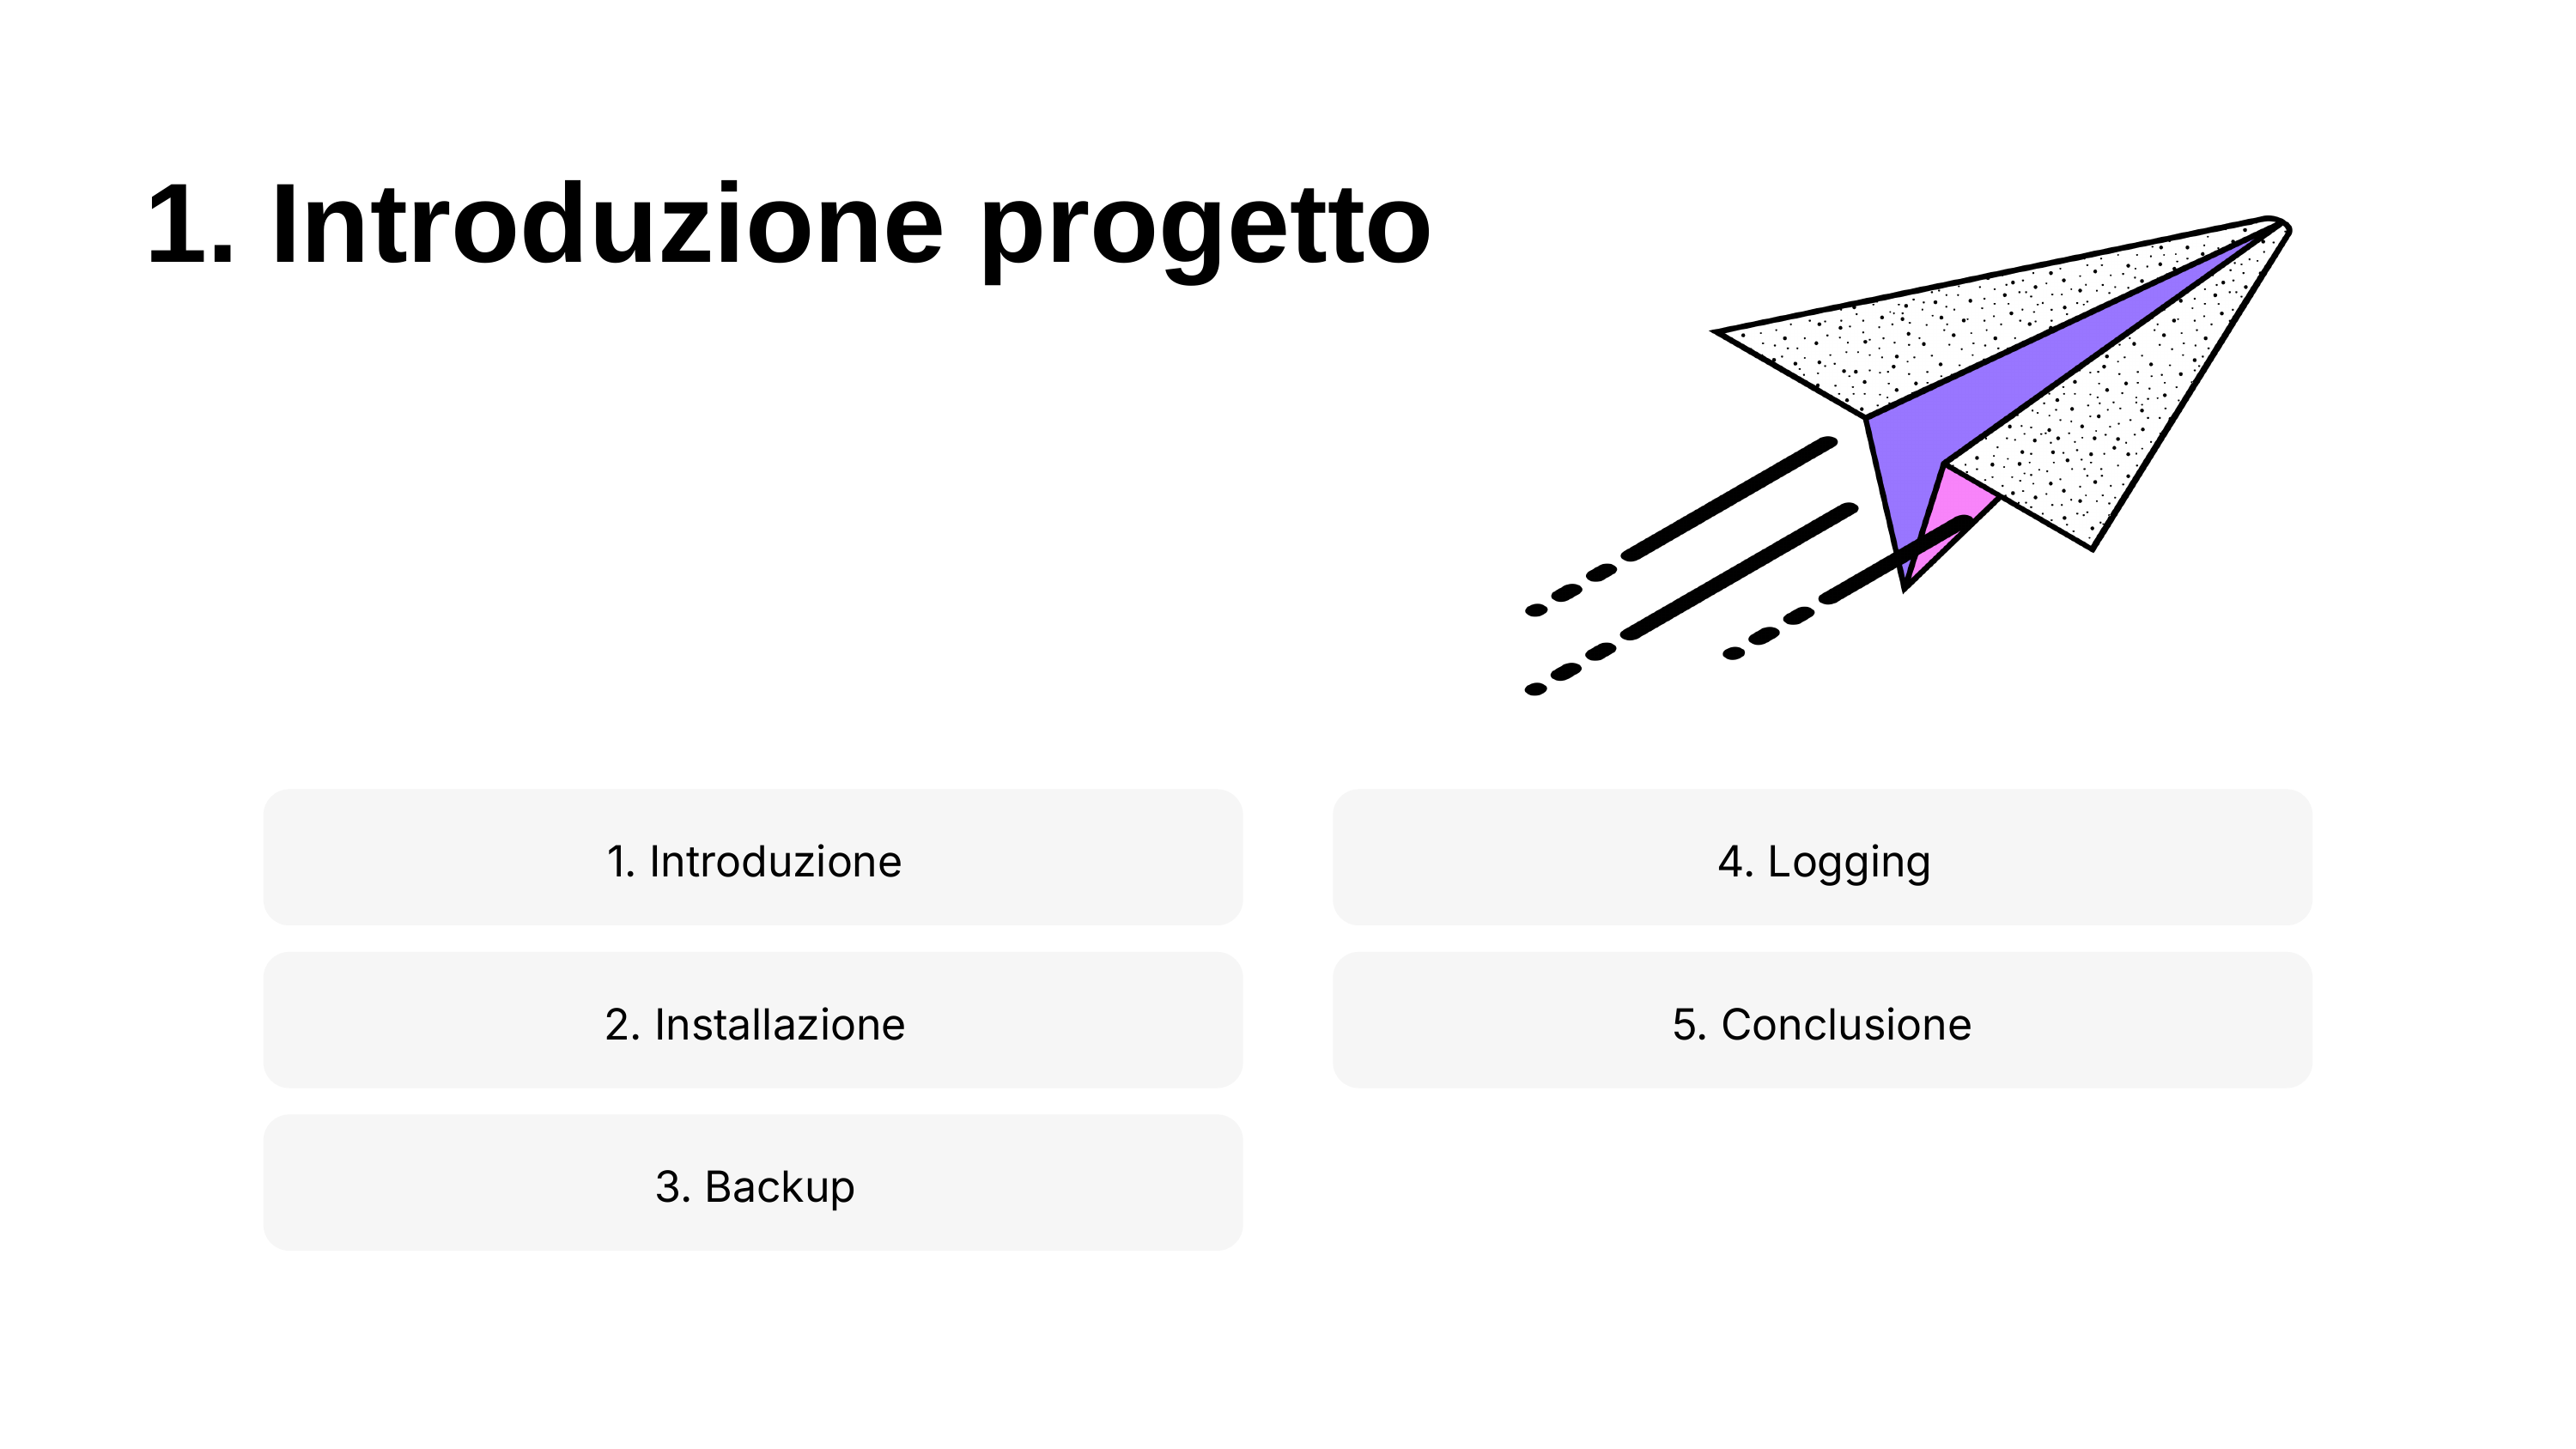

1. Introduzione progetto

1. Introduzione
4. Logging

2. Installazione
5. Conclusione

3. Backup